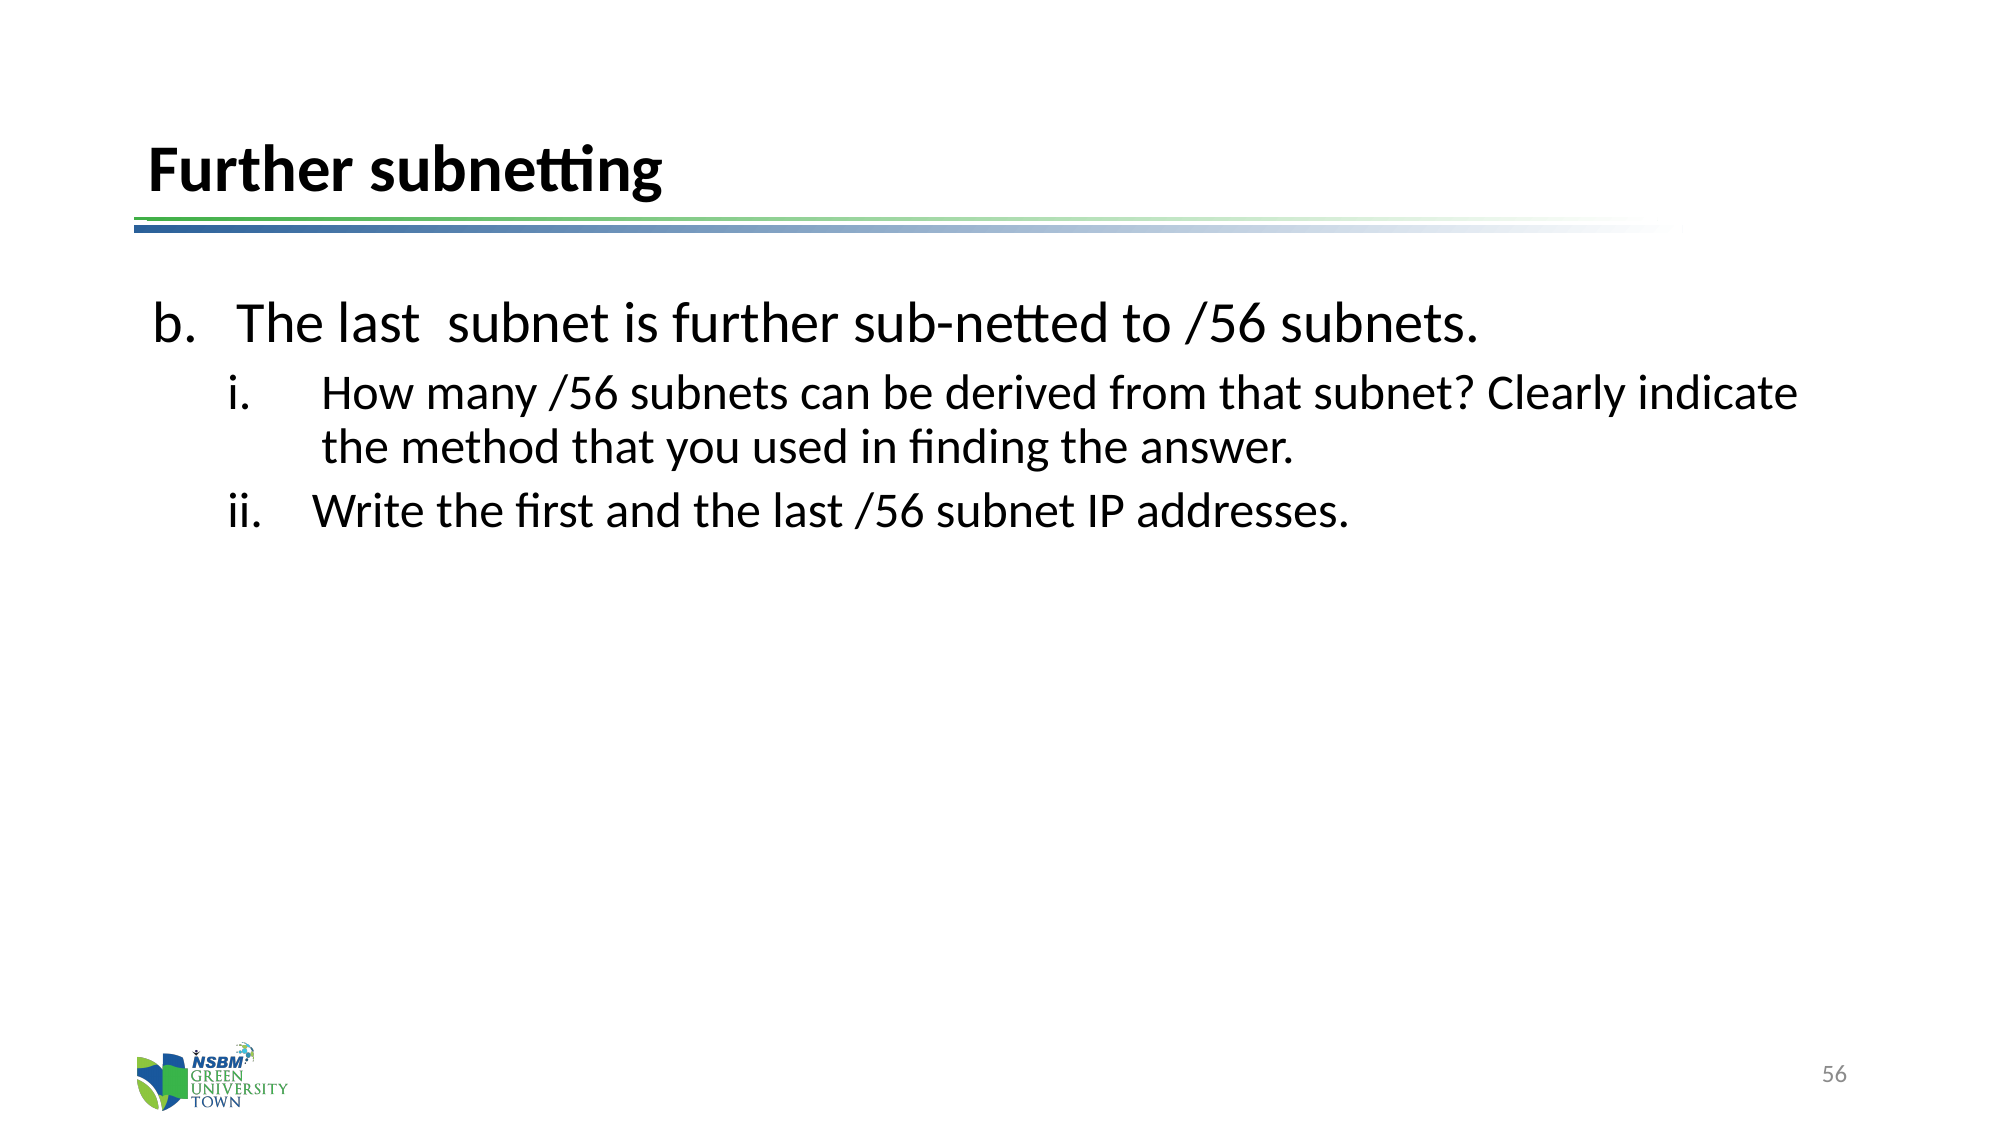

# Further subnetting
The last  subnet is further sub-netted to /56 subnets.
How many /56 subnets can be derived from that subnet? Clearly indicate the method that you used in finding the answer.
Write the first and the last /56 subnet IP addresses.

56